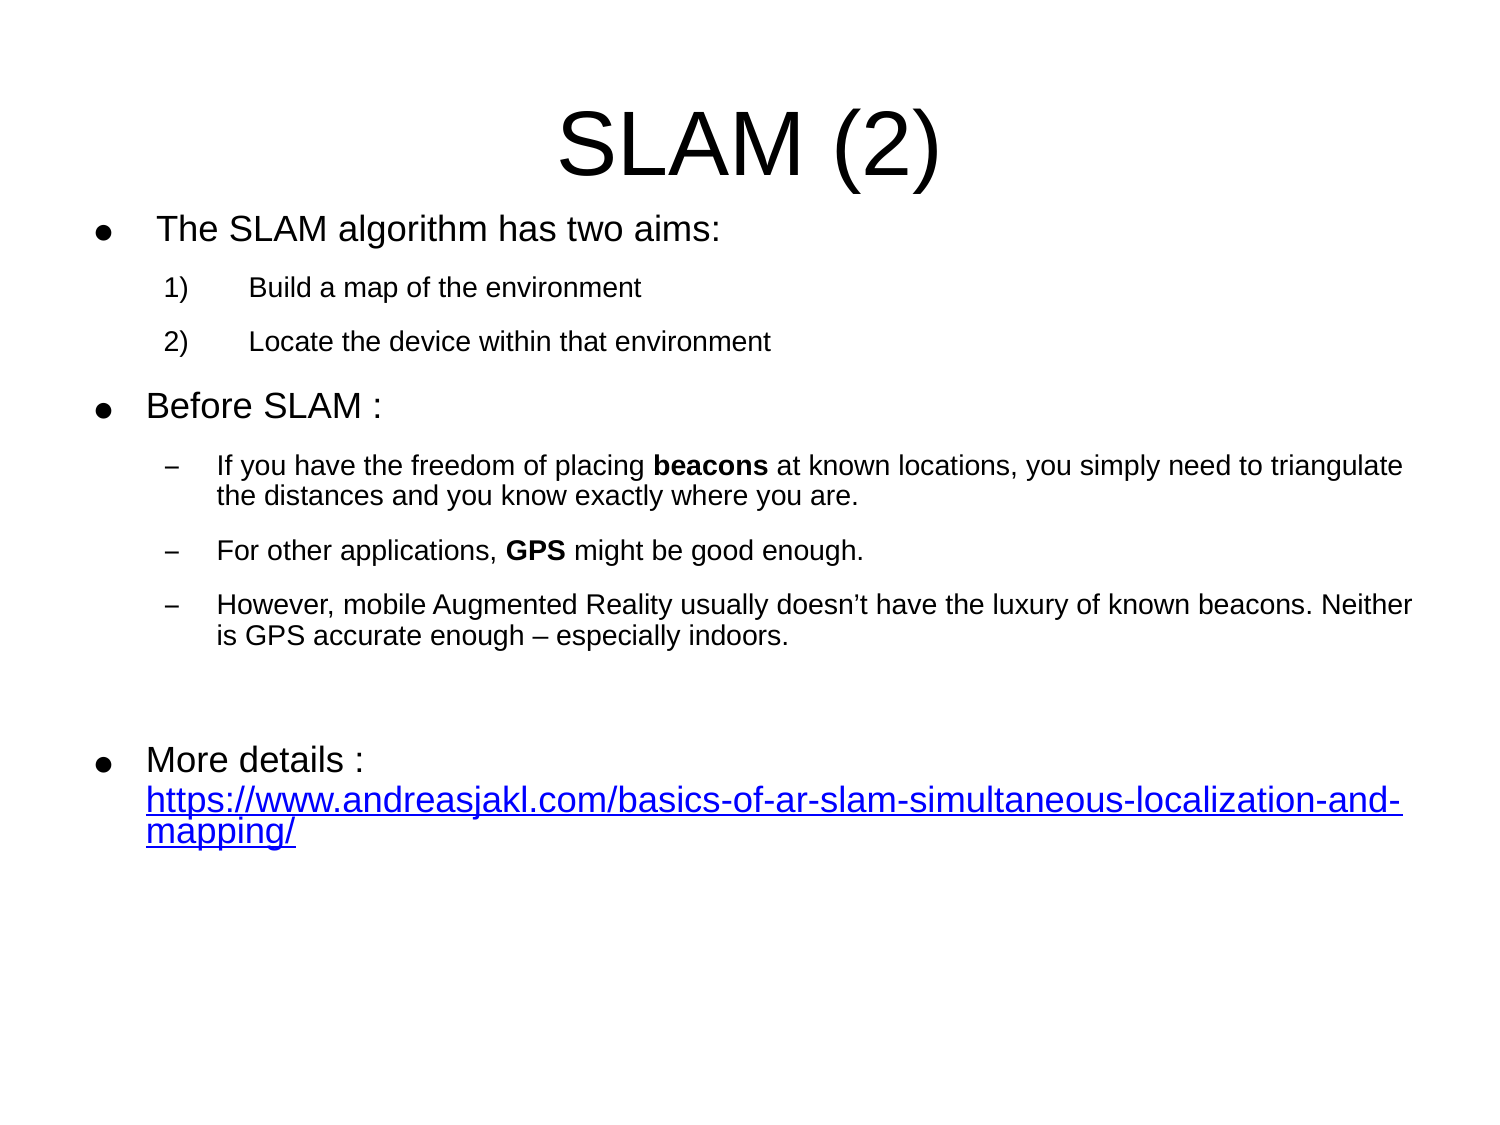

SLAM (2)
 The SLAM algorithm has two aims:
    Build a map of the environment
    Locate the device within that environment
Before SLAM :
If you have the freedom of placing beacons at known locations, you simply need to triangulate the distances and you know exactly where you are.
For other applications, GPS might be good enough.
However, mobile Augmented Reality usually doesn’t have the luxury of known beacons. Neither is GPS accurate enough – especially indoors.

More details : https://www.andreasjakl.com/basics-of-ar-slam-simultaneous-localization-and-mapping/